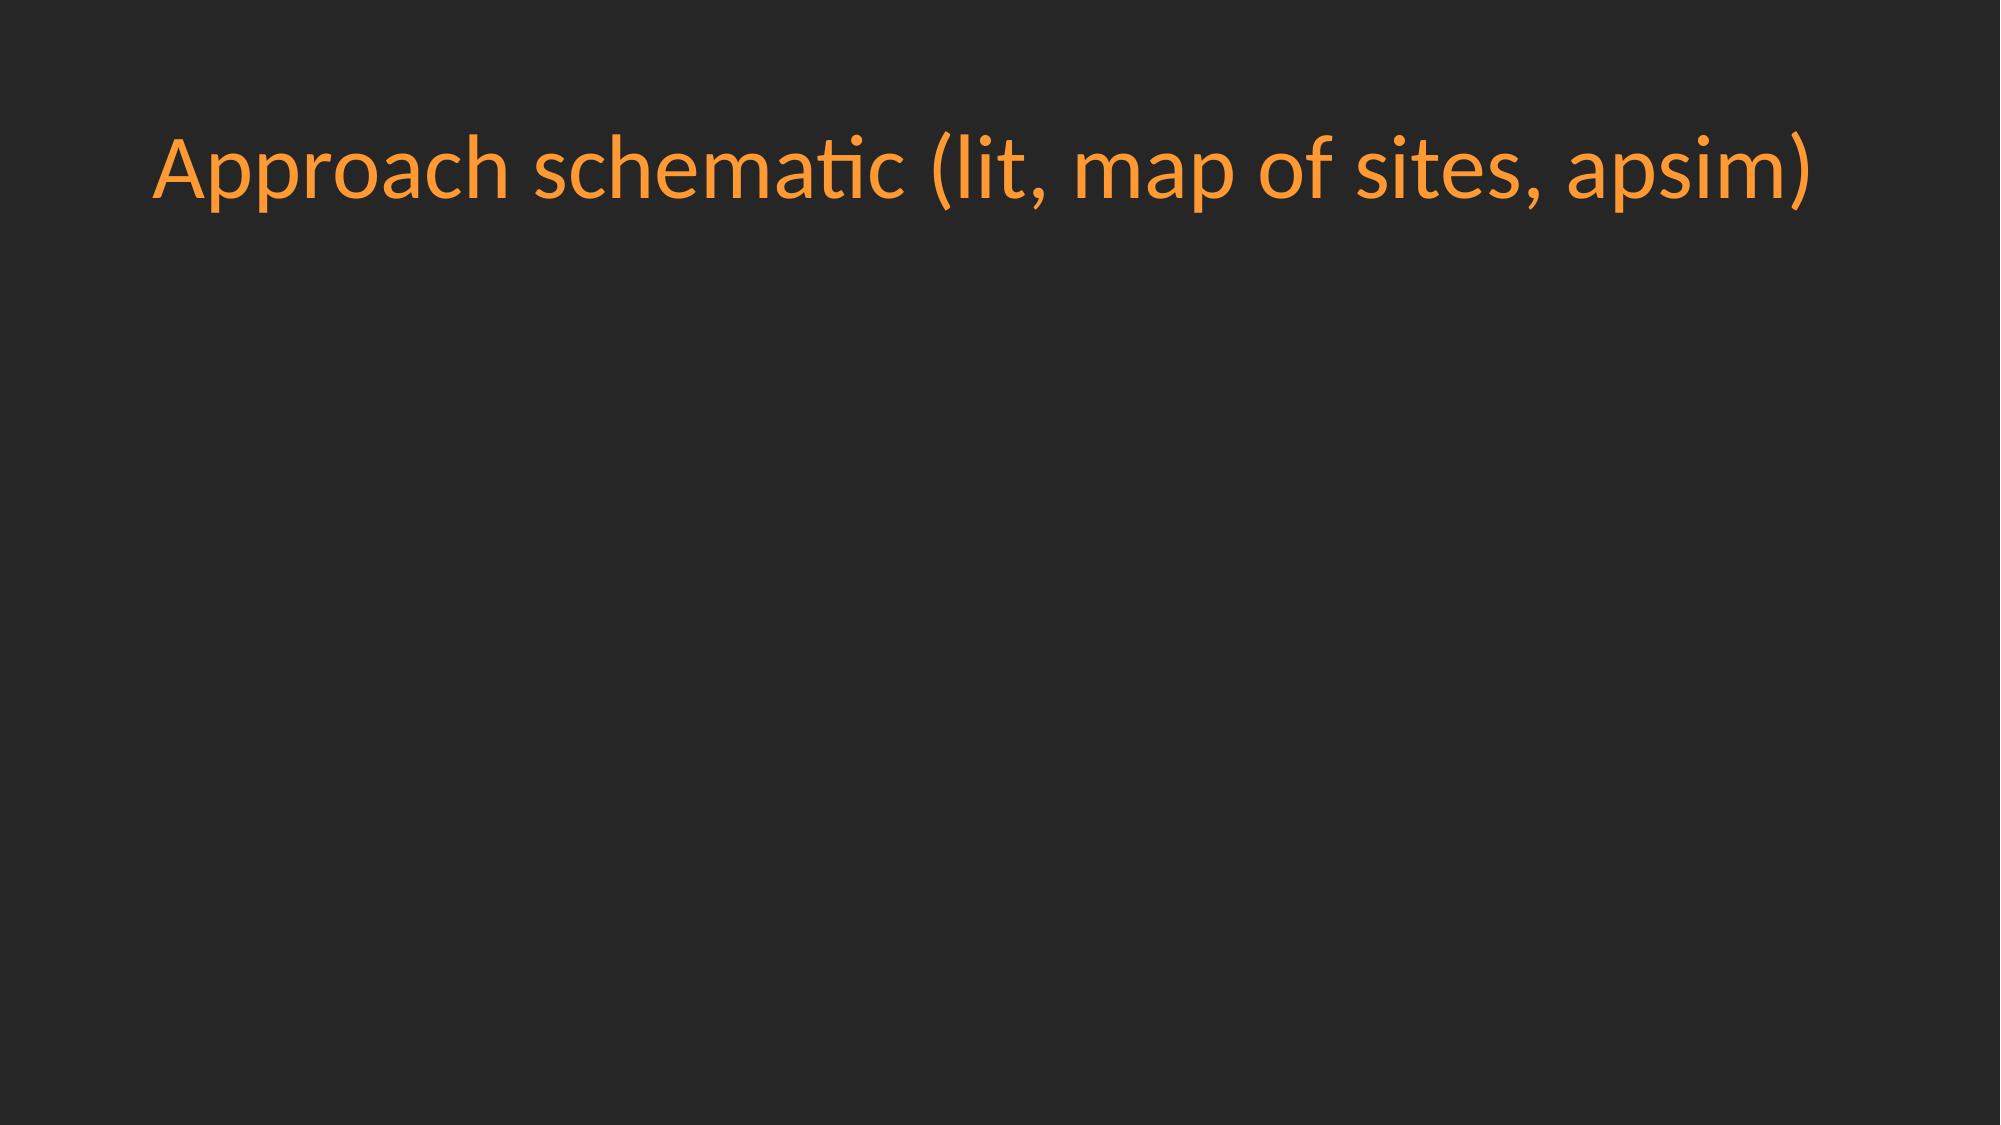

# Approach schematic (lit, map of sites, apsim)